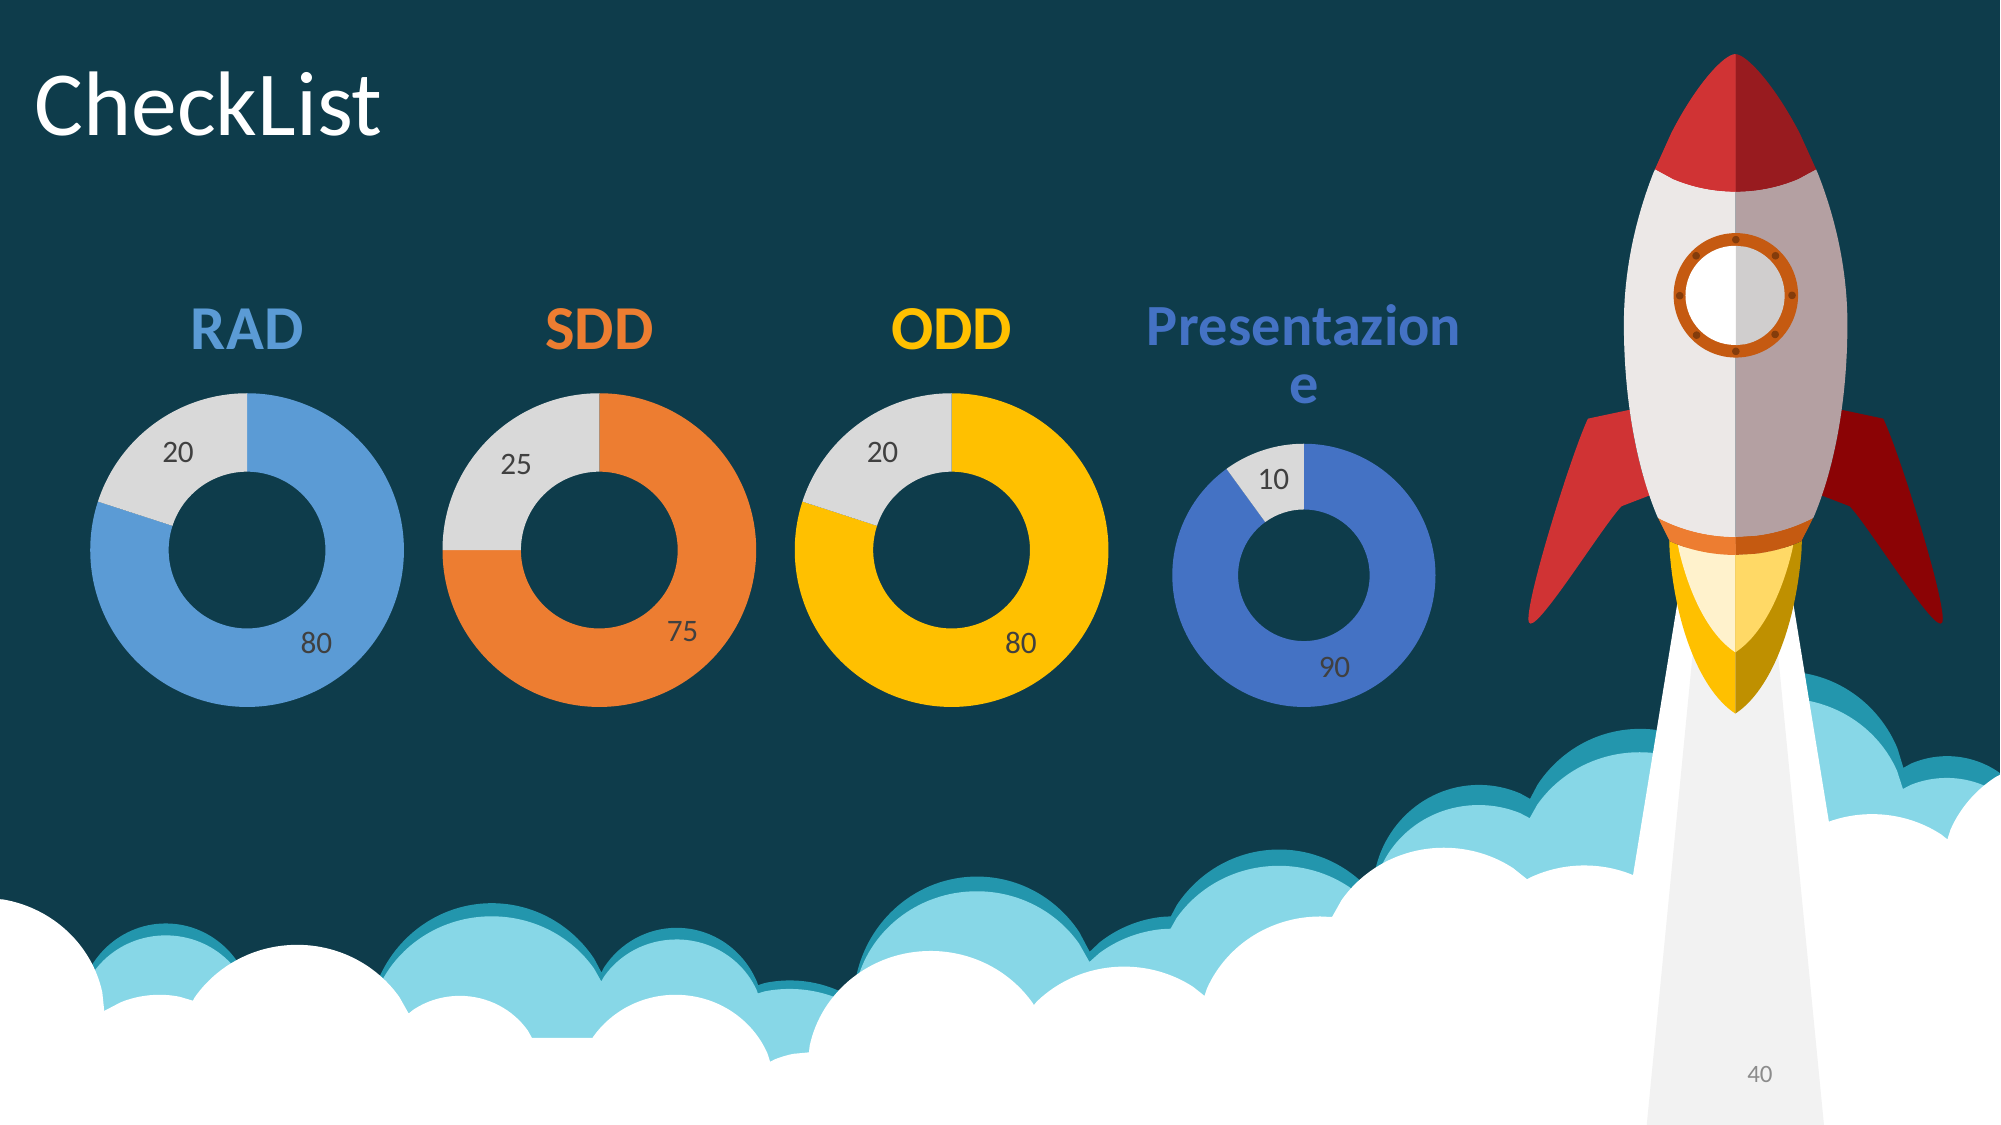

# CheckList

### Chart: RAD

| Category | Skill |
|---|---|
| Skill | 80.0 |
| do not edit | 20.0 |

### Chart: SDD

| Category | Skill |
|---|---|
| Skill | 75.0 |
| do not edit | 25.0 |

### Chart: ODD

| Category | Skill |
|---|---|
| Skill | 80.0 |
| do not edit | 20.0 |

### Chart: Presentazione

| Category | Skill |
|---|---|
| Skill | 90.0 |
| do not edit | 10.0 |
40